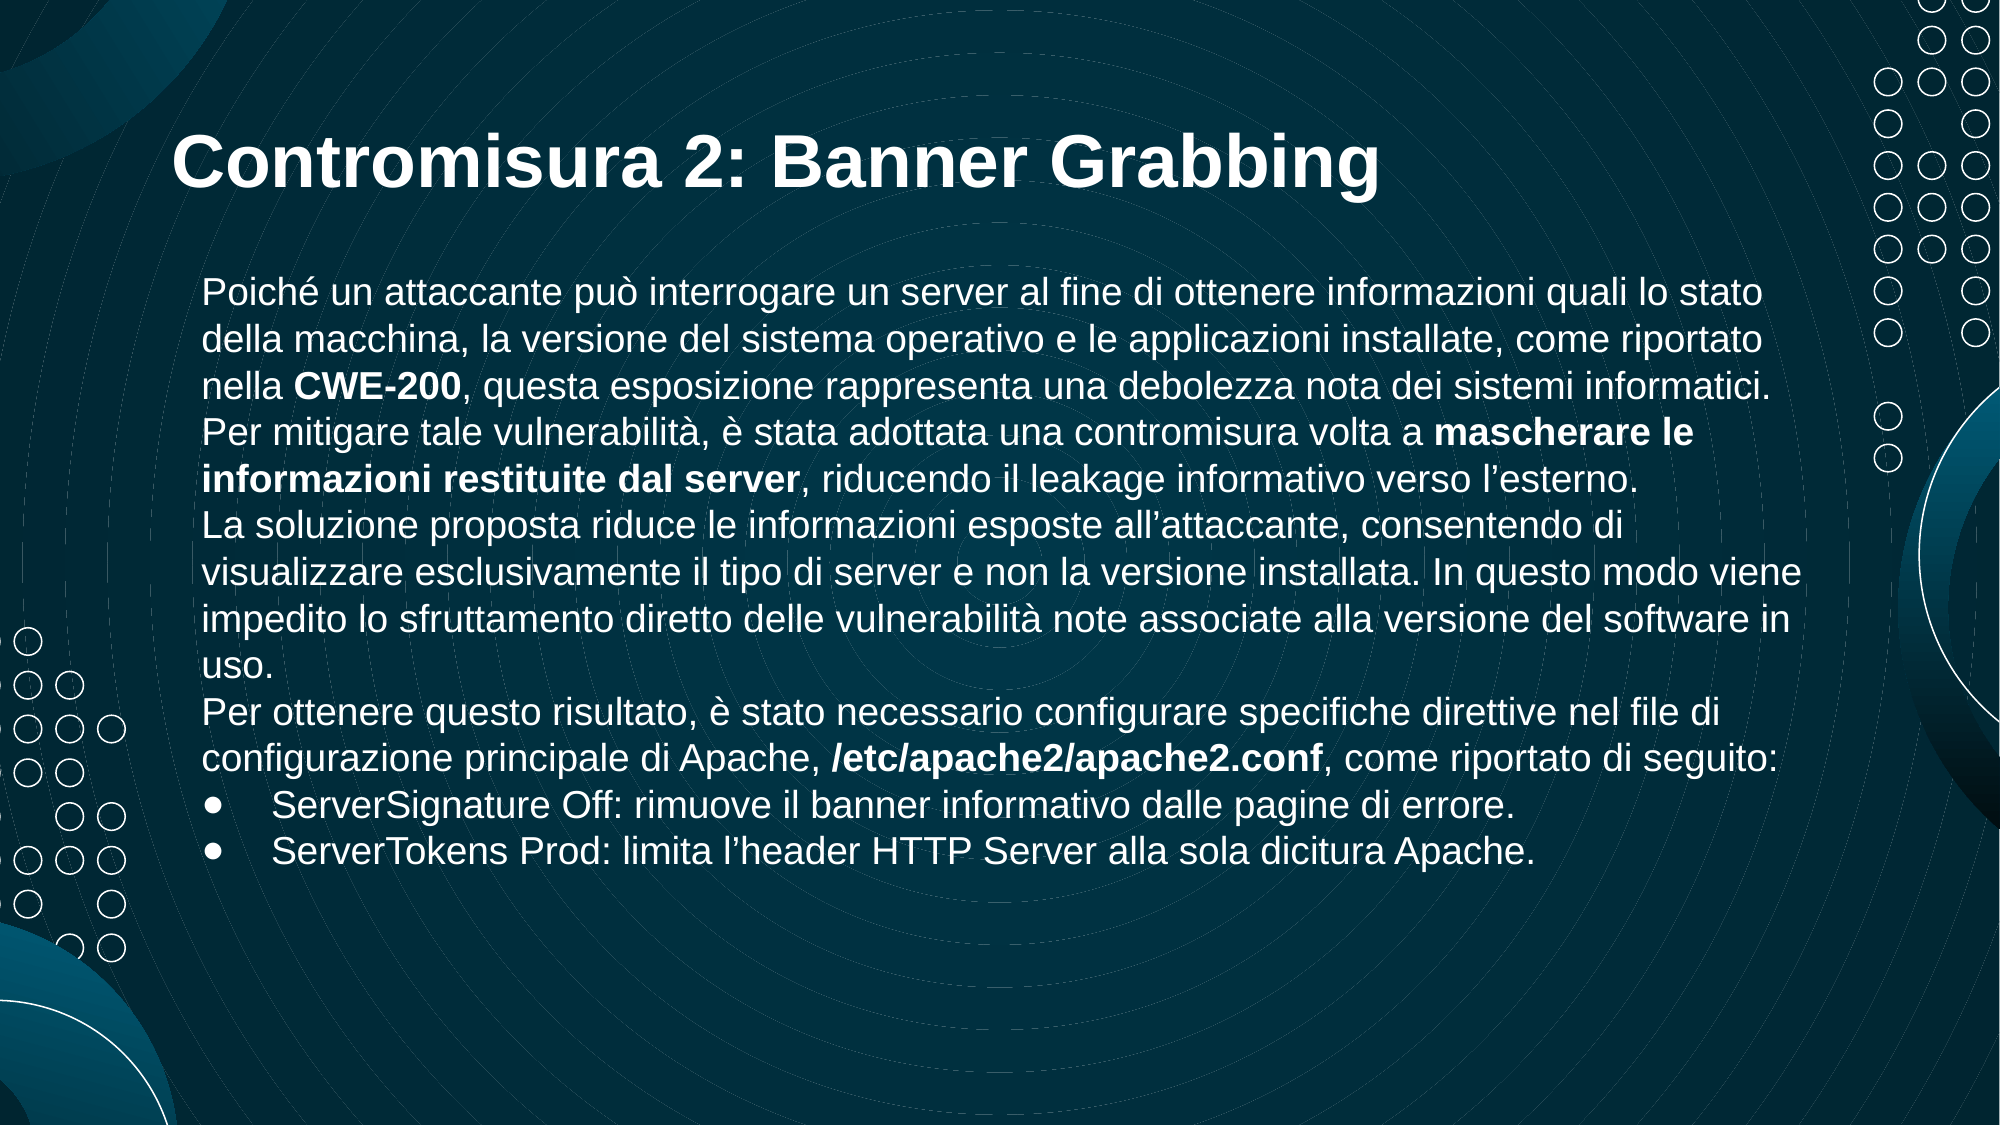

# Contromisura 2: Banner Grabbing
Poiché un attaccante può interrogare un server al fine di ottenere informazioni quali lo stato della macchina, la versione del sistema operativo e le applicazioni installate, come riportato nella CWE-200, questa esposizione rappresenta una debolezza nota dei sistemi informatici.
Per mitigare tale vulnerabilità, è stata adottata una contromisura volta a mascherare le informazioni restituite dal server, riducendo il leakage informativo verso l’esterno.
La soluzione proposta riduce le informazioni esposte all’attaccante, consentendo di visualizzare esclusivamente il tipo di server e non la versione installata. In questo modo viene impedito lo sfruttamento diretto delle vulnerabilità note associate alla versione del software in uso.
Per ottenere questo risultato, è stato necessario configurare specifiche direttive nel file di configurazione principale di Apache, /etc/apache2/apache2.conf, come riportato di seguito:
ServerSignature Off: rimuove il banner informativo dalle pagine di errore.
ServerTokens Prod: limita l’header HTTP Server alla sola dicitura Apache.